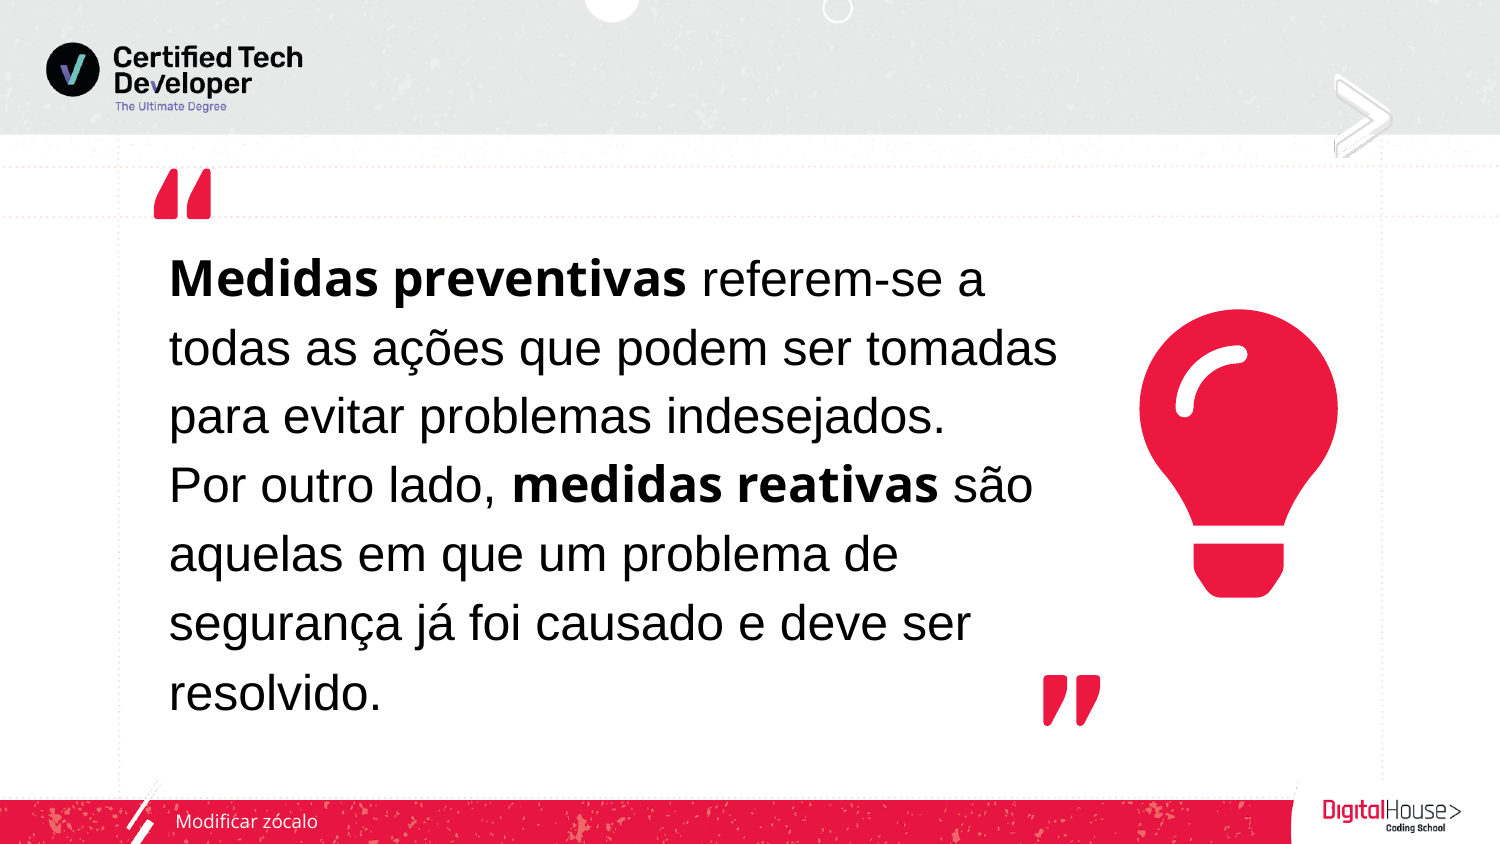

Medidas preventivas referem-se a todas as ações que podem ser tomadas para evitar problemas indesejados.
Por outro lado, medidas reativas são aquelas em que um problema de segurança já foi causado e deve ser resolvido.